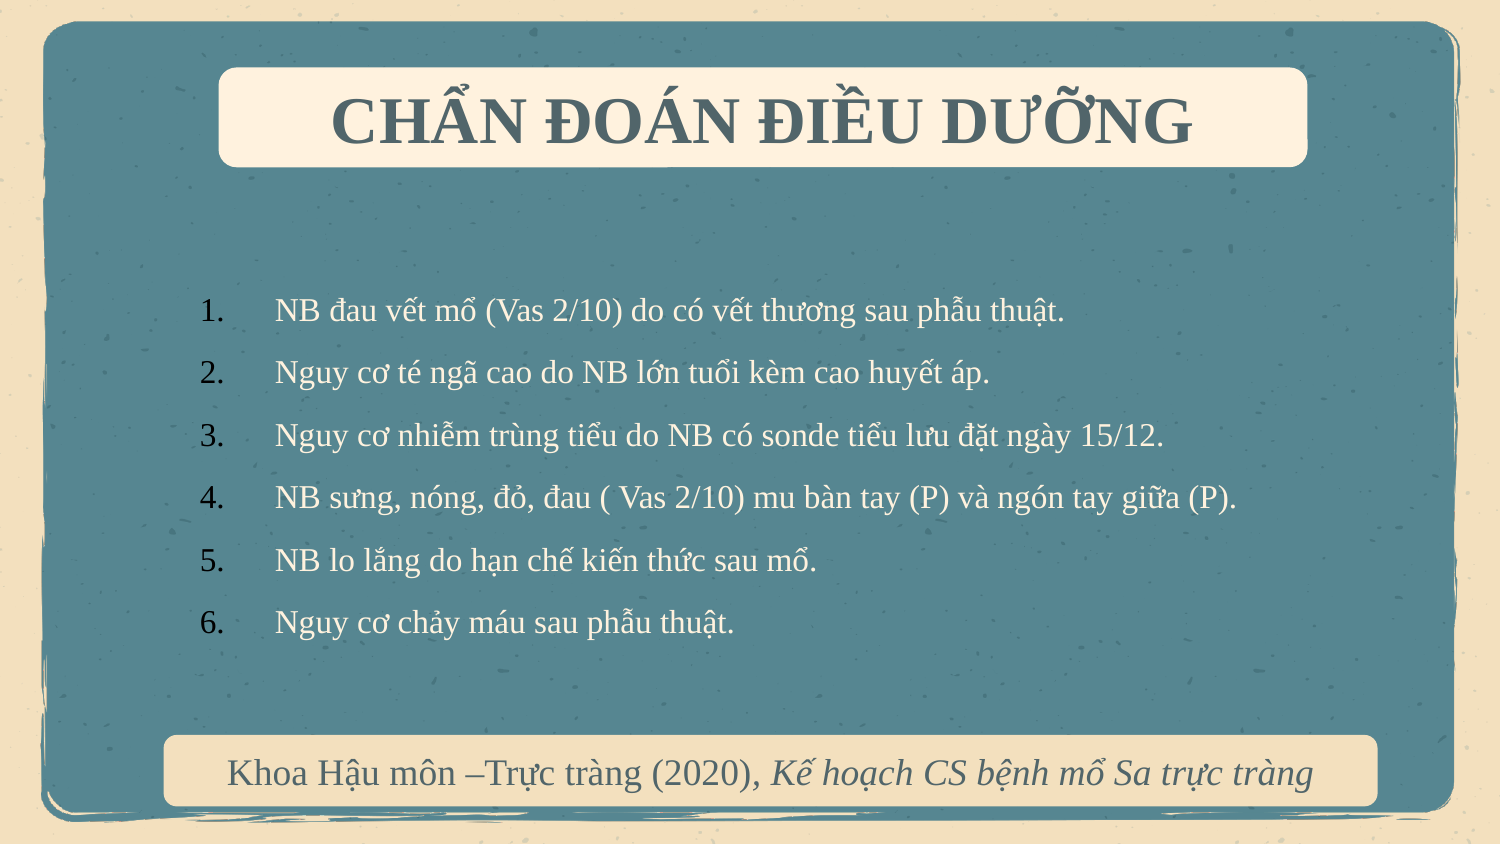

CHẨN ĐOÁN ĐIỀU DƯỠNG
NB đau vết mổ (Vas 2/10) do có vết thương sau phẫu thuật.
Nguy cơ té ngã cao do NB lớn tuổi kèm cao huyết áp.
Nguy cơ nhiễm trùng tiểu do NB có sonde tiểu lưu đặt ngày 15/12.
NB sưng, nóng, đỏ, đau ( Vas 2/10) mu bàn tay (P) và ngón tay giữa (P).
NB lo lắng do hạn chế kiến thức sau mổ.
Nguy cơ chảy máu sau phẫu thuật.

Khoa Hậu môn –Trực tràng (2020), Kế hoạch CS bệnh mổ Sa trực tràng